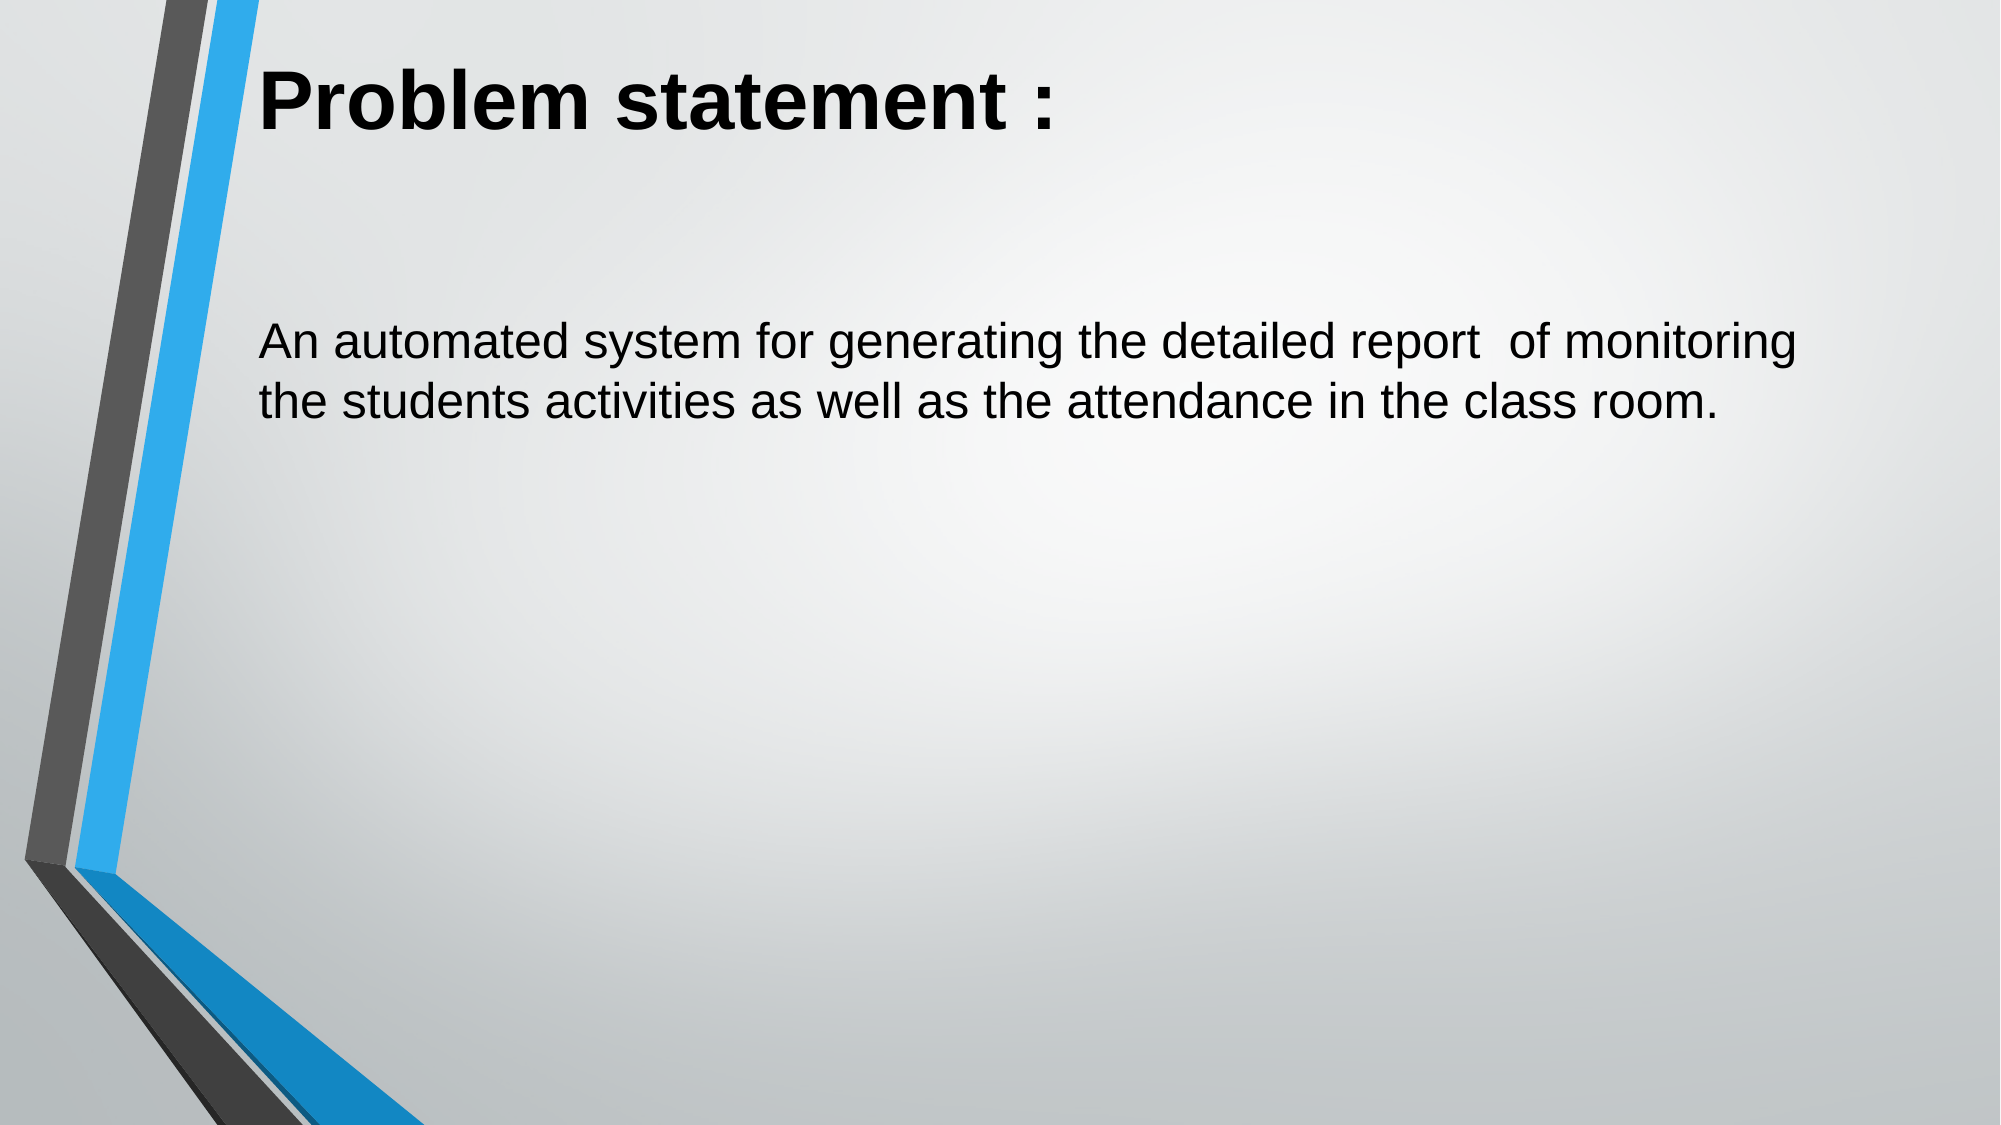

# Problem statement :
An automated system for generating the detailed report  of monitoring the students activities as well as the attendance in the class room.